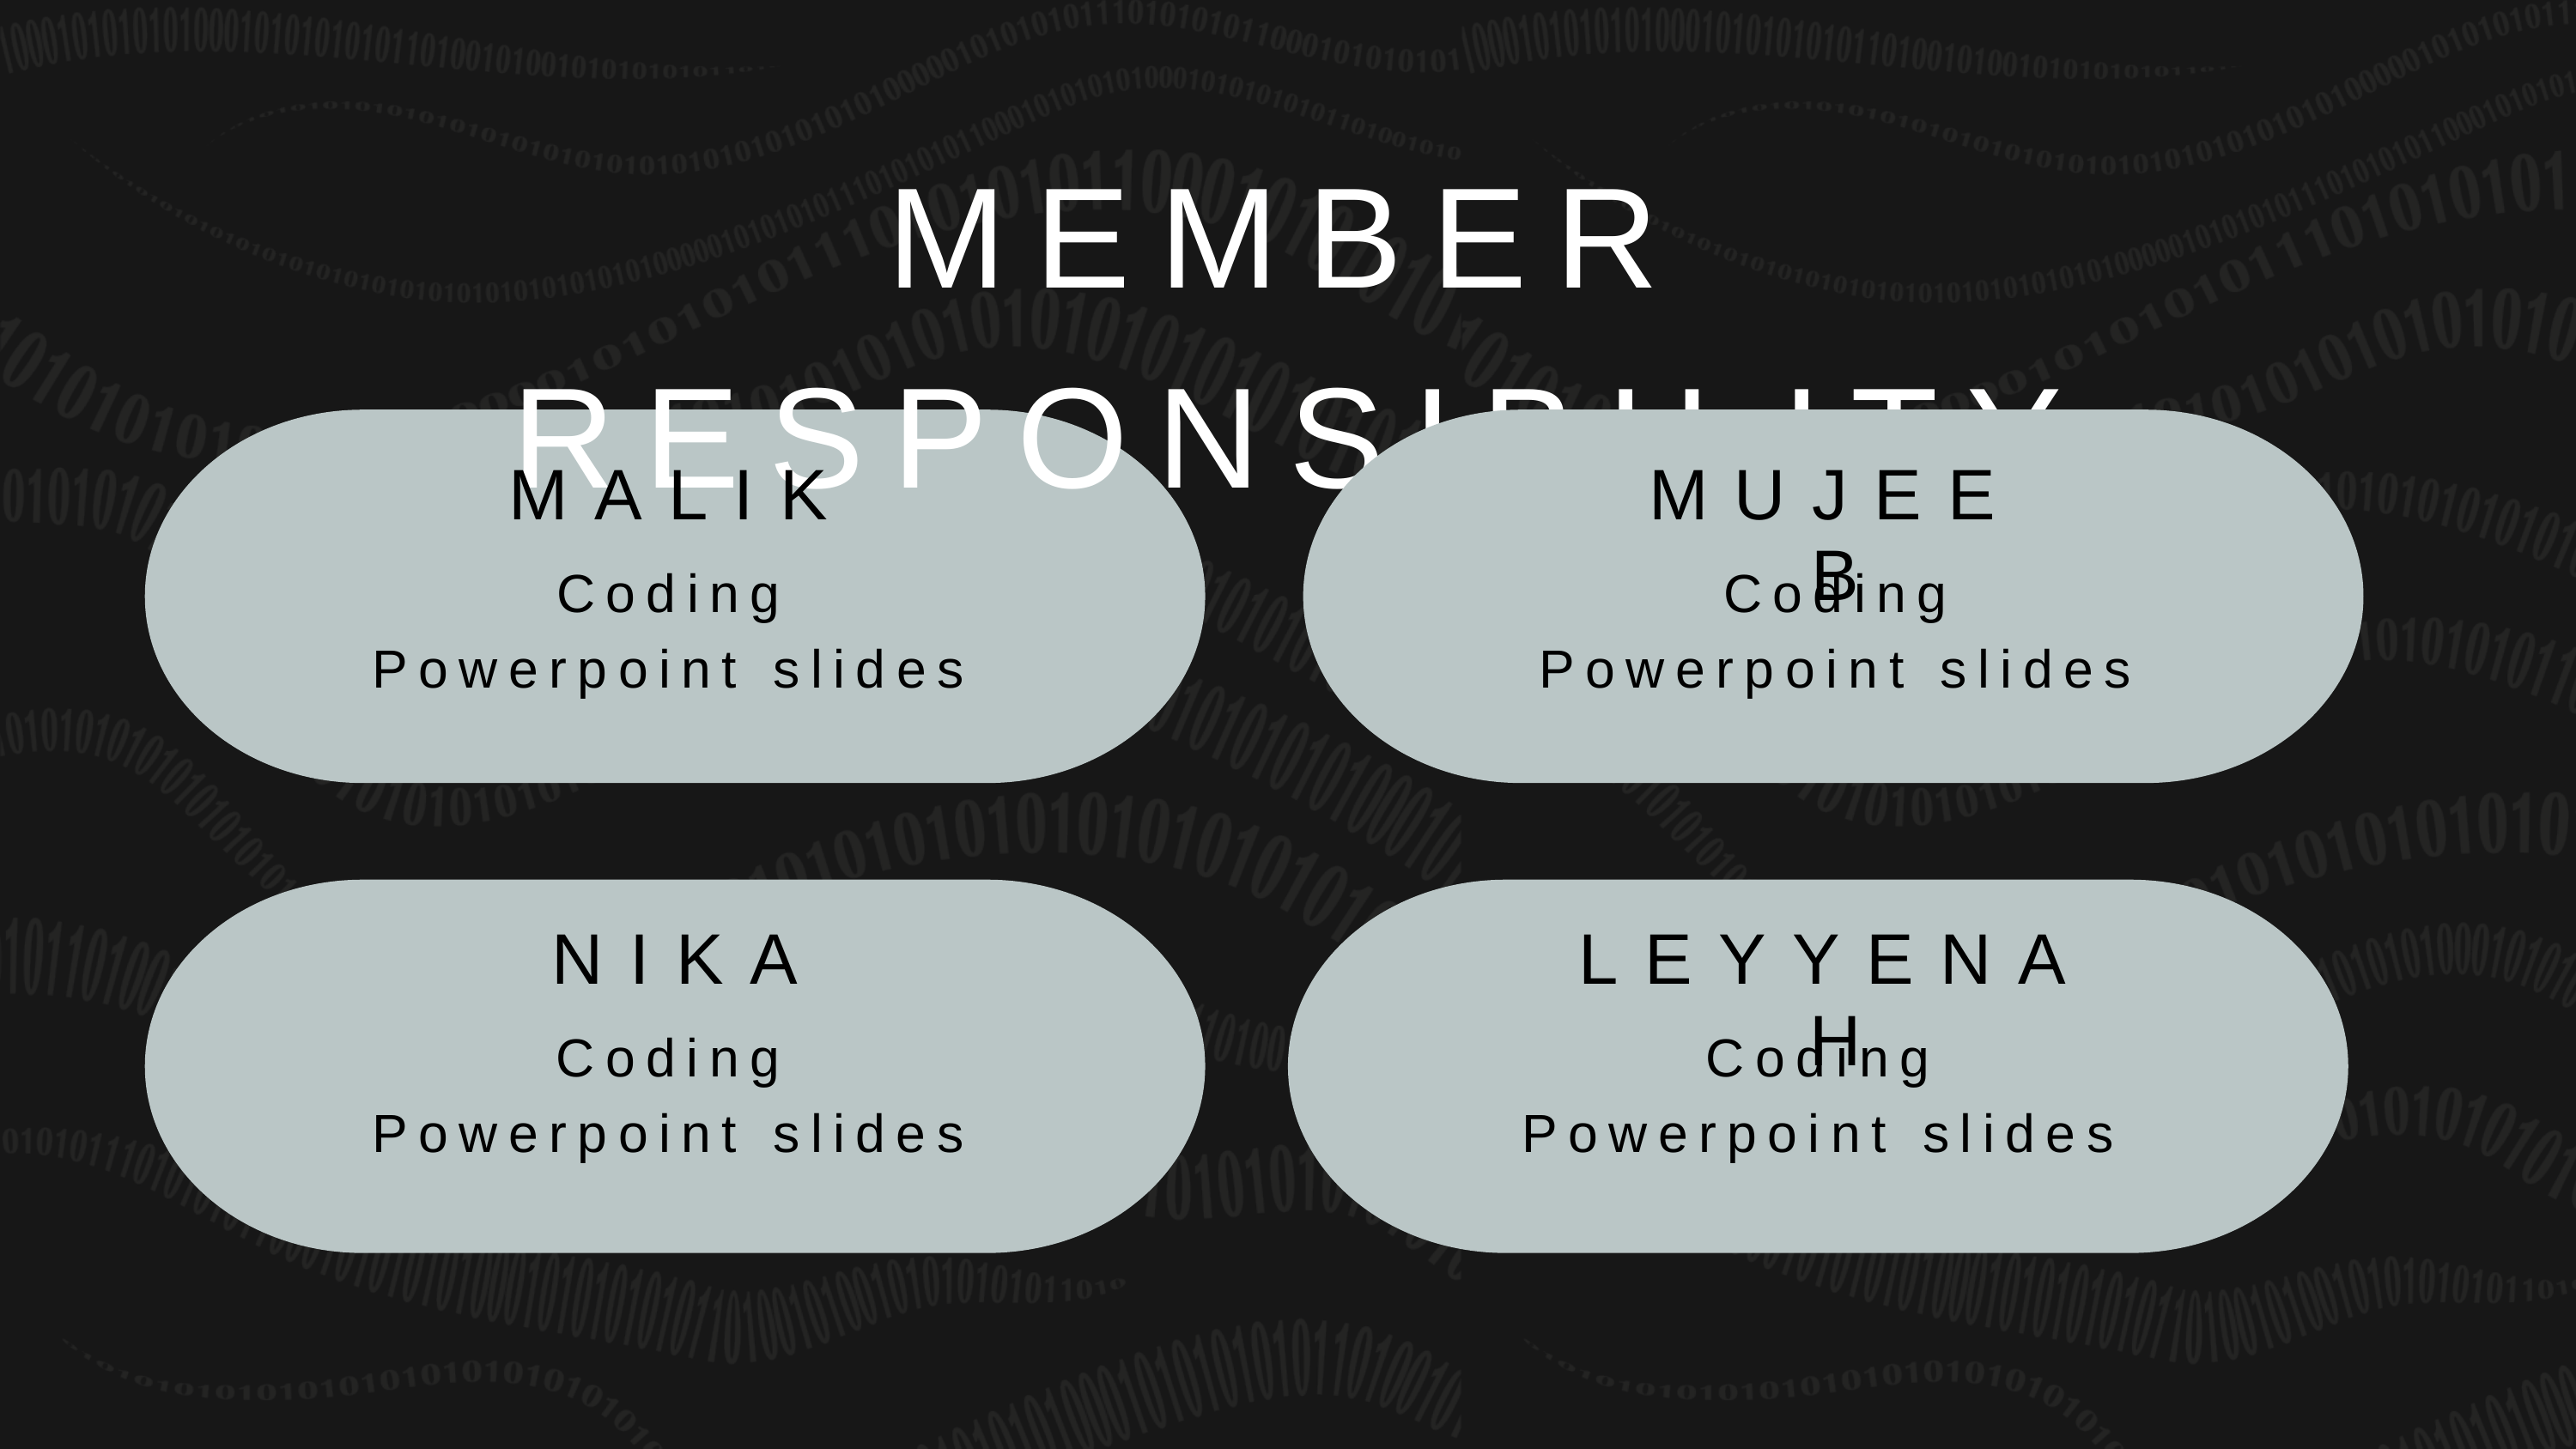

MEMBER RESPONSIBILITY

MALIK
MUJEEB
Coding
Powerpoint slides
Coding
Powerpoint slides

NIKA
LEYYENAH
Coding
Powerpoint slides
Coding
Powerpoint slides